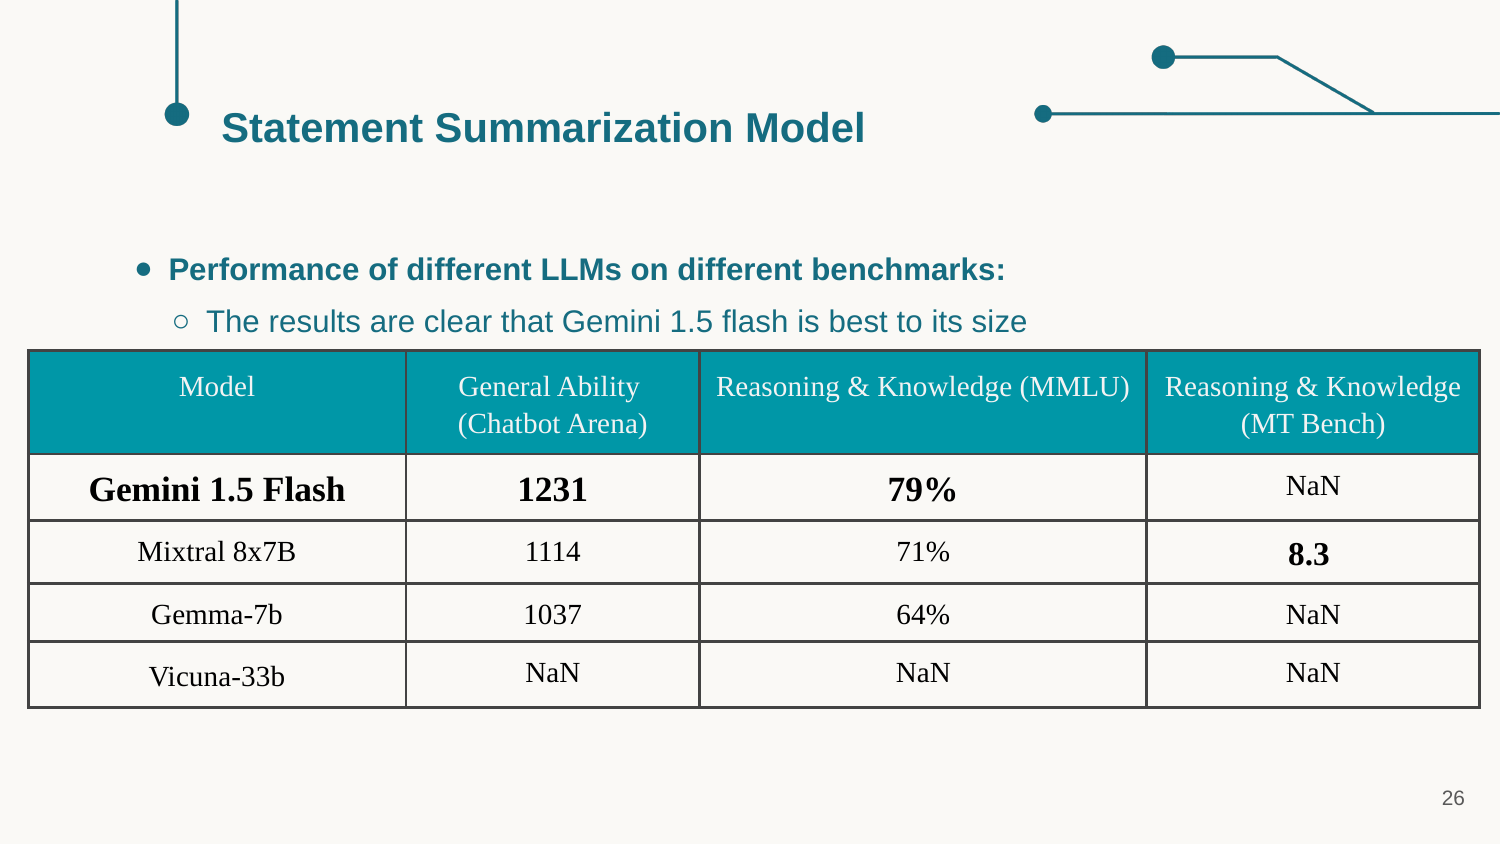

Statement Summarization Model
Performance of different LLMs on different benchmarks:
The results are clear that Gemini 1.5 flash is best to its size
| Model | General Ability (Chatbot Arena) | Reasoning & Knowledge (MMLU) | Reasoning & Knowledge (MT Bench) |
| --- | --- | --- | --- |
| Gemini 1.5 Flash | 1231 | 79% | NaN |
| Mixtral 8x7B | 1114 | 71% | 8.3 |
| Gemma-7b | 1037 | 64% | NaN |
| Vicuna-33b | NaN | NaN | NaN |
26